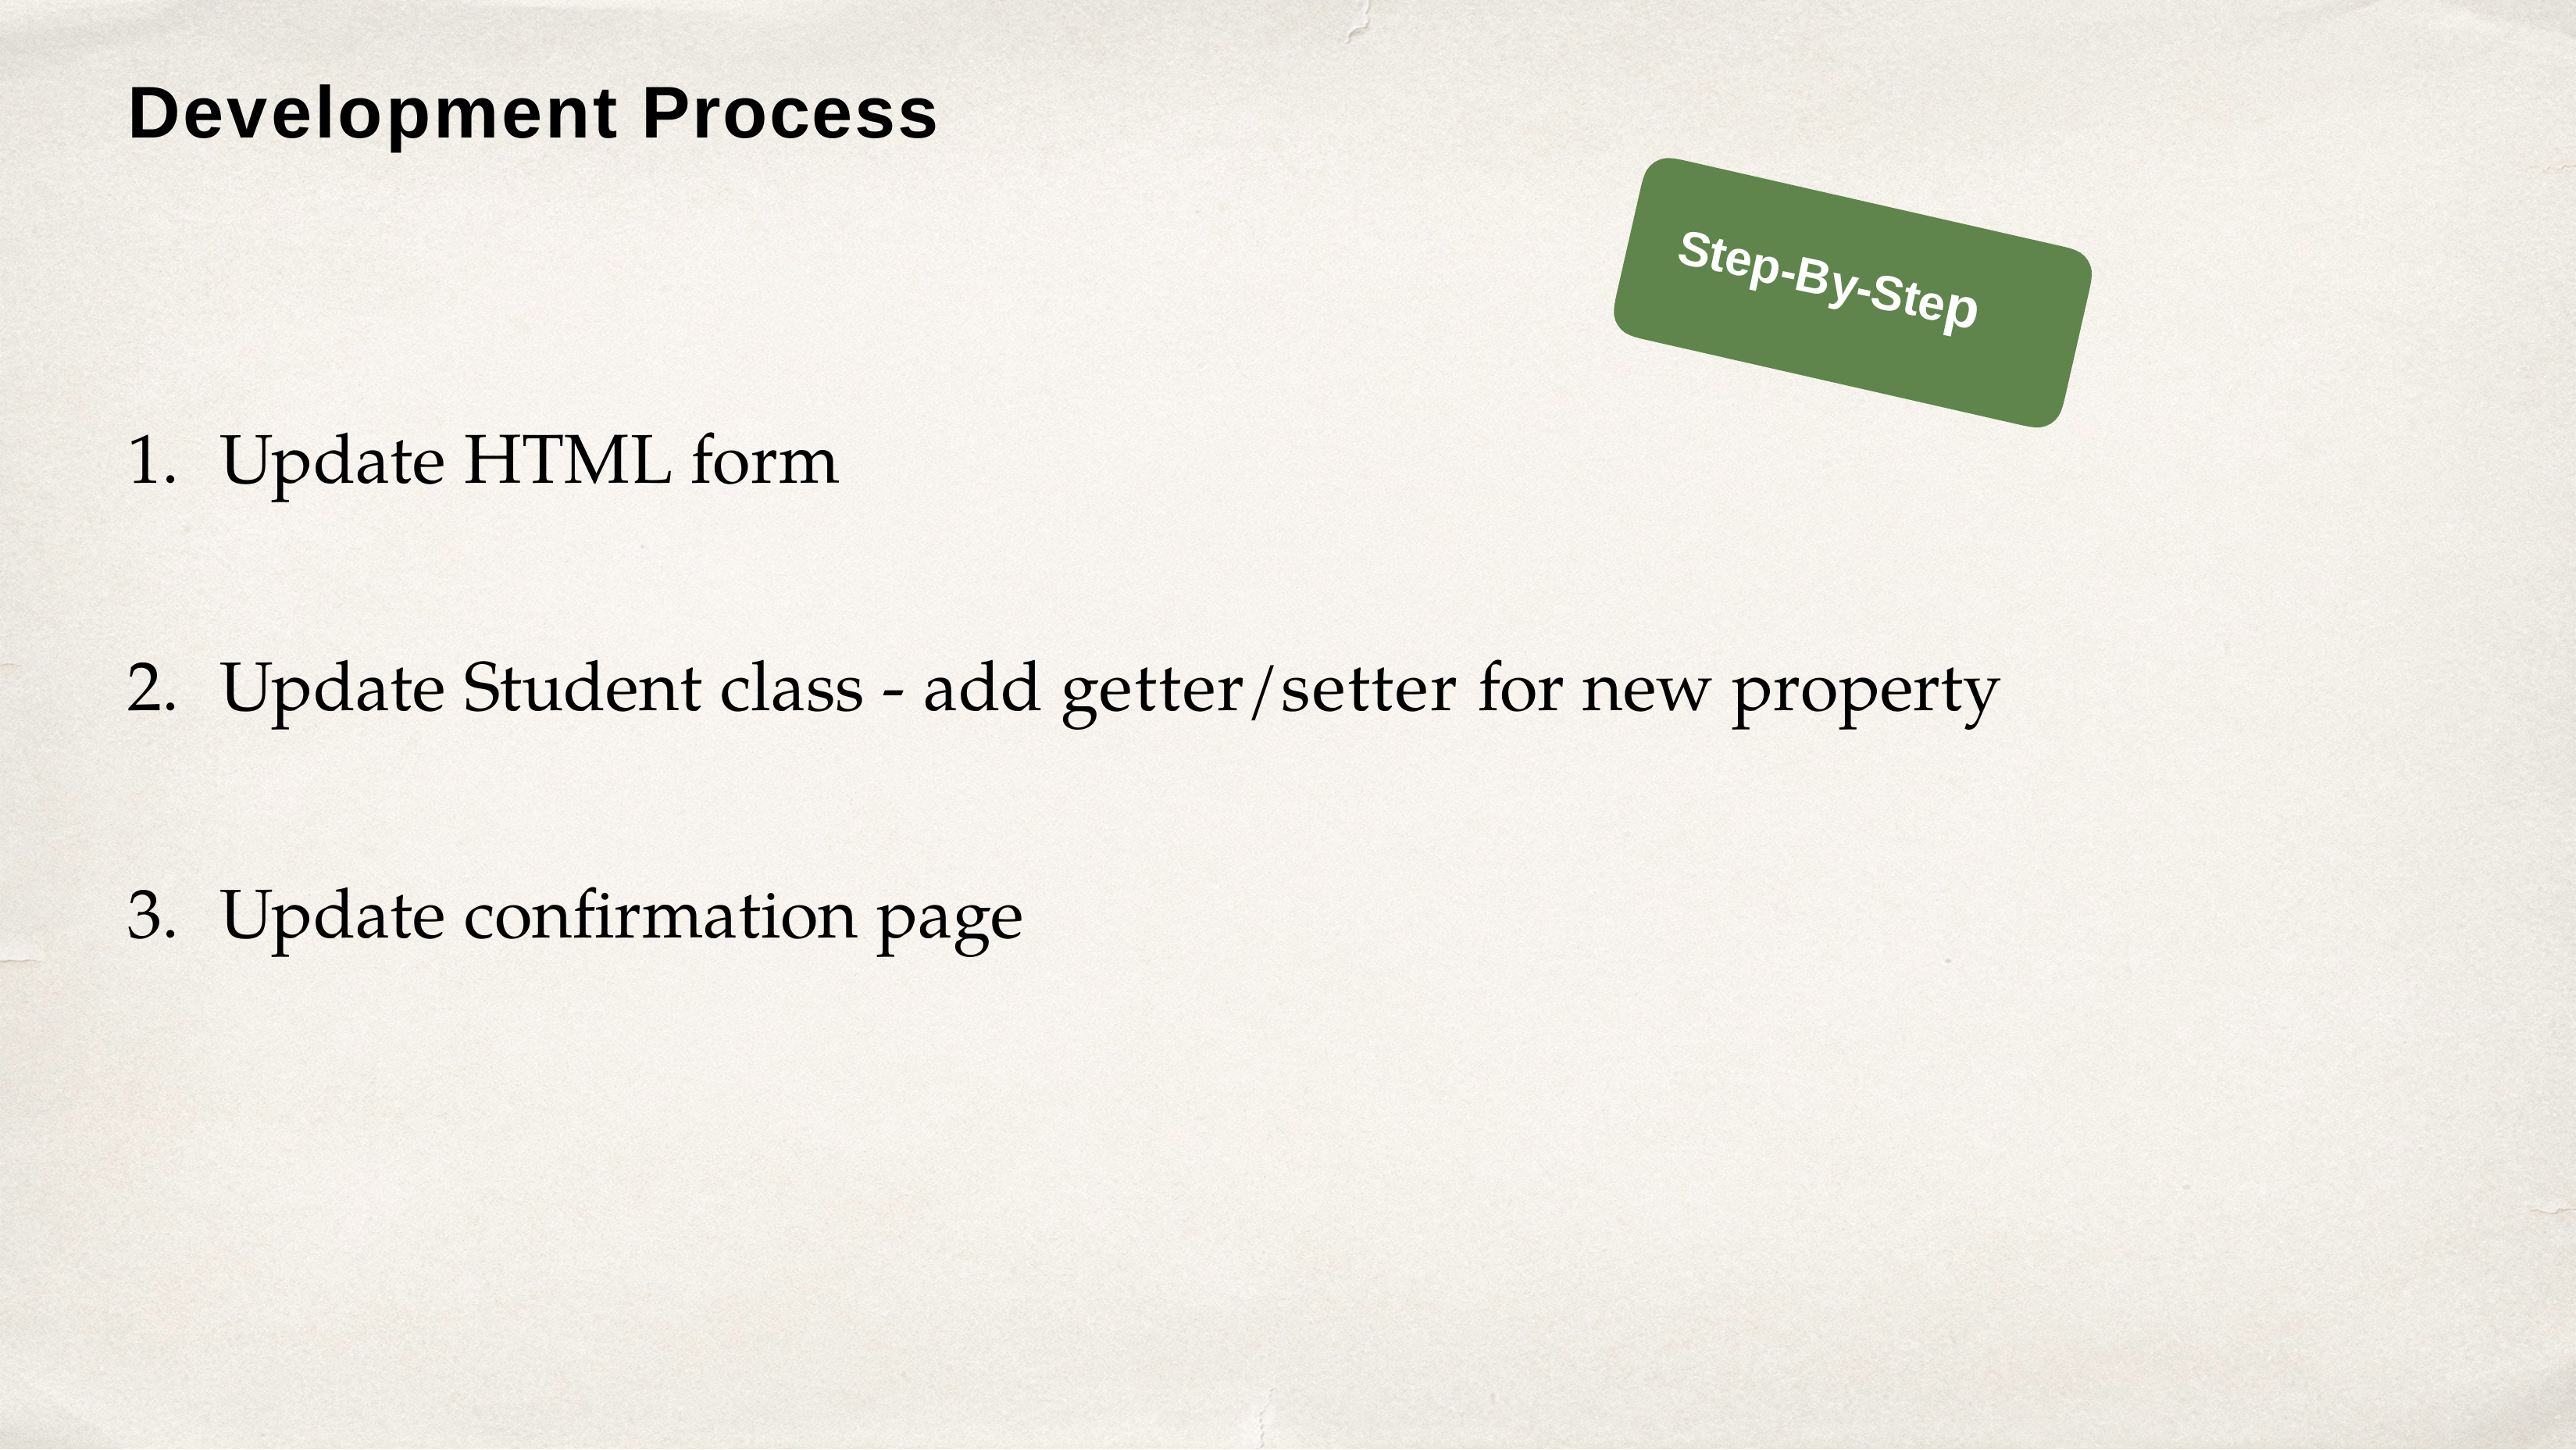

# Development Process

Step-By-Step
Update HTML form

Update Student class - add getter/setter for new property

Update confirmation page